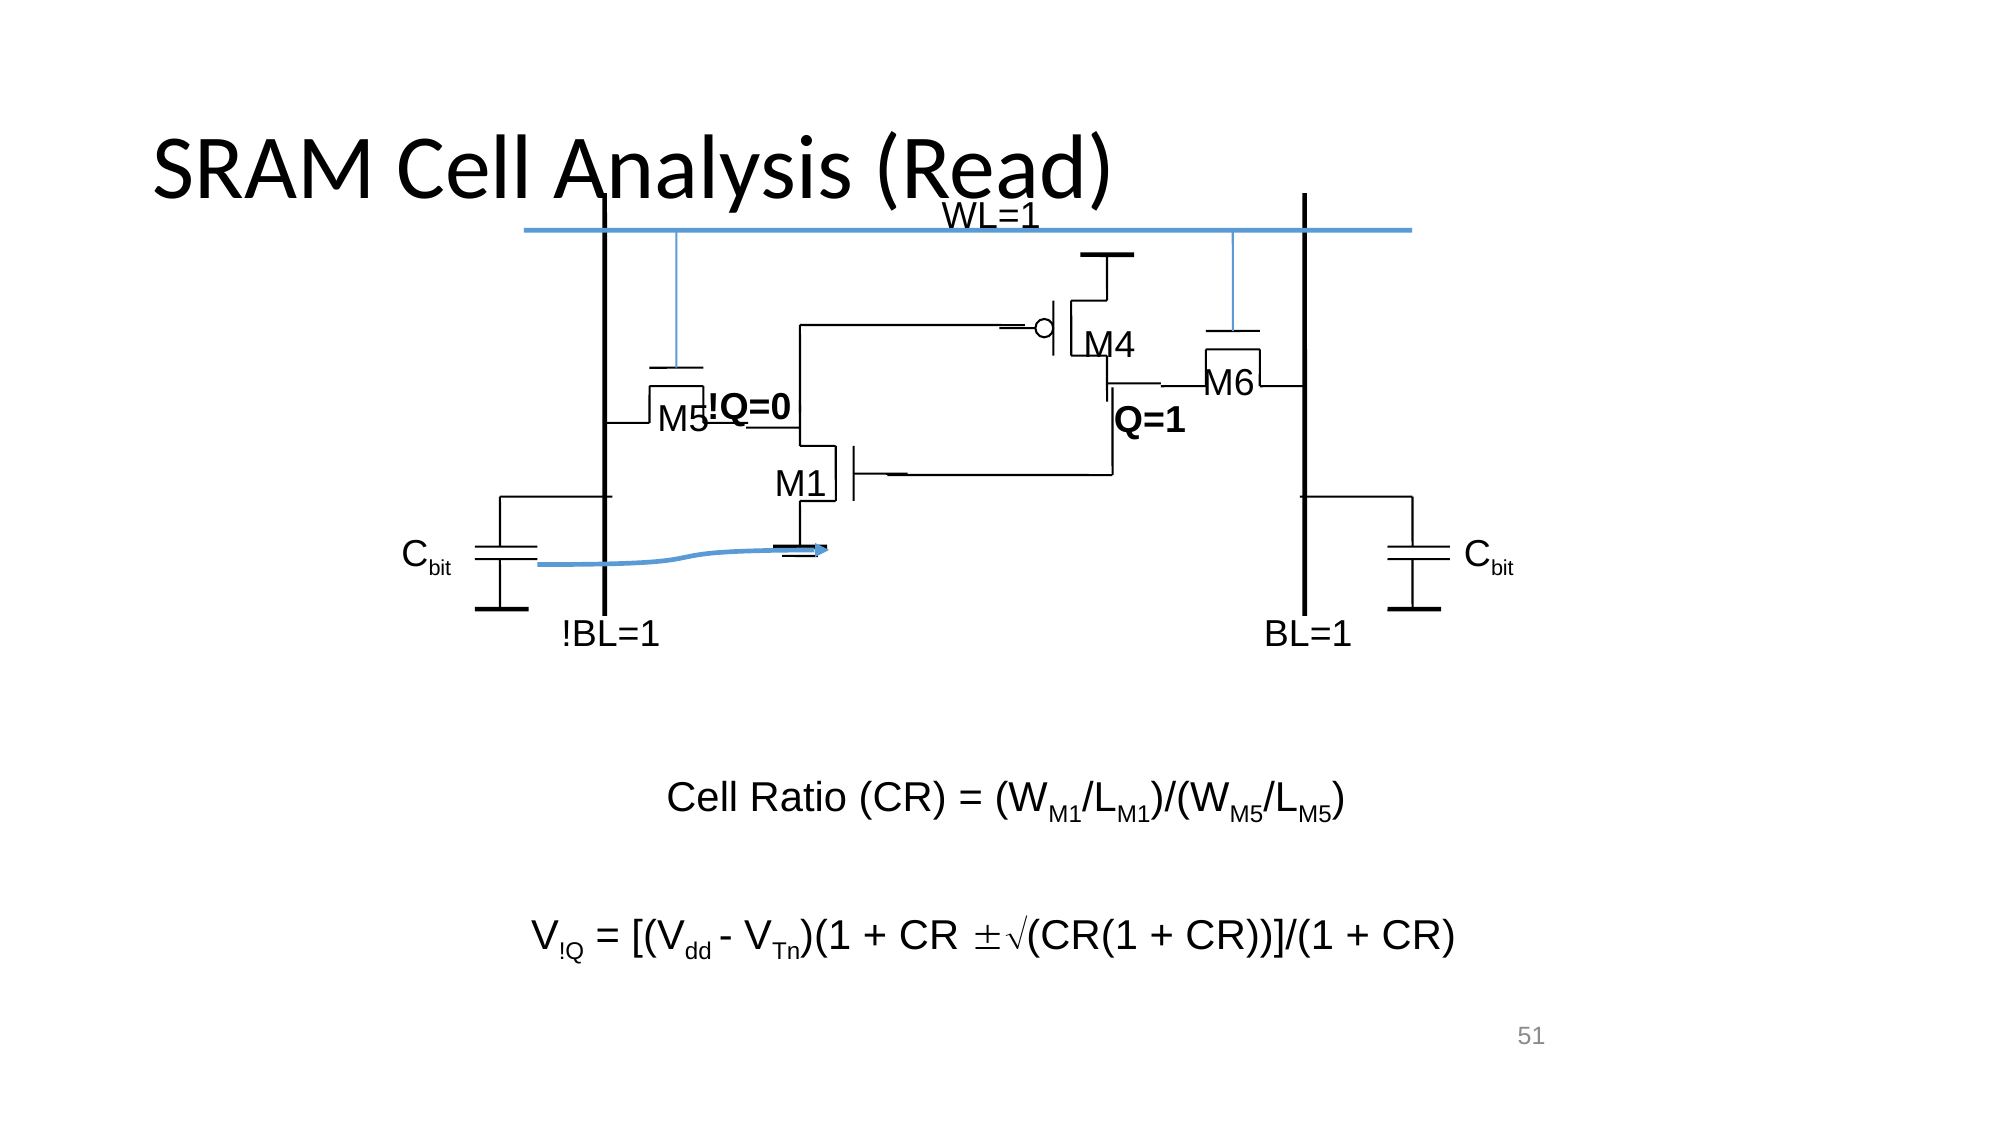

# SRAM Cell Analysis (Read)
WL=1

M4

M6
!Q=0

M5

Q=1

M1

Cbit
Cbit

!BL=1
BL=1

Cell Ratio (CR) = (WM1/LM1)/(WM5/LM5)
V!Q = [(Vdd - VTn)(1 + CR ±√(CR(1 + CR))]/(1 + CR)
51